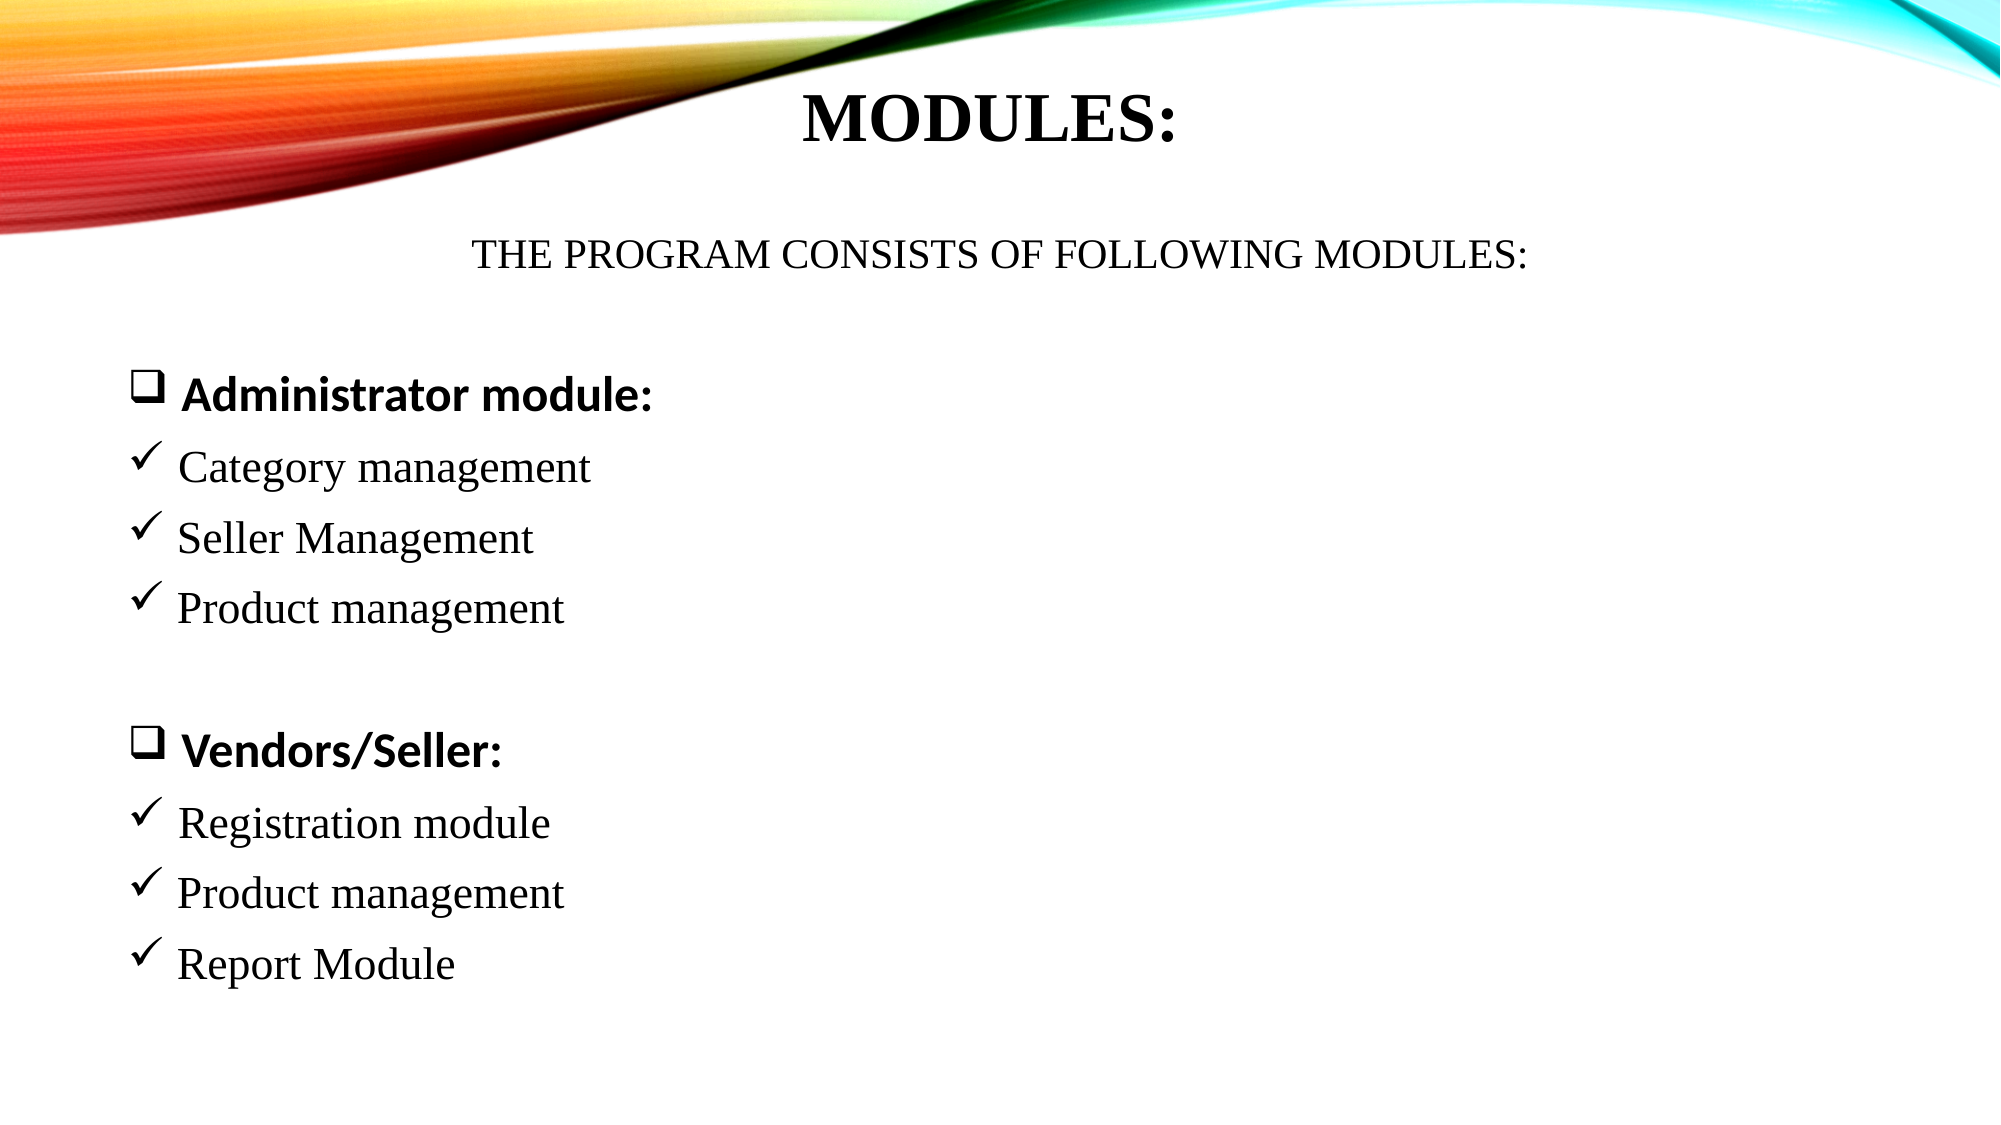

# MODULES:   The program consists of following modules:

 Administrator module:
 Category management
 Seller Management
 Product management

 Vendors/Seller:
 Registration module
 Product management
 Report Module